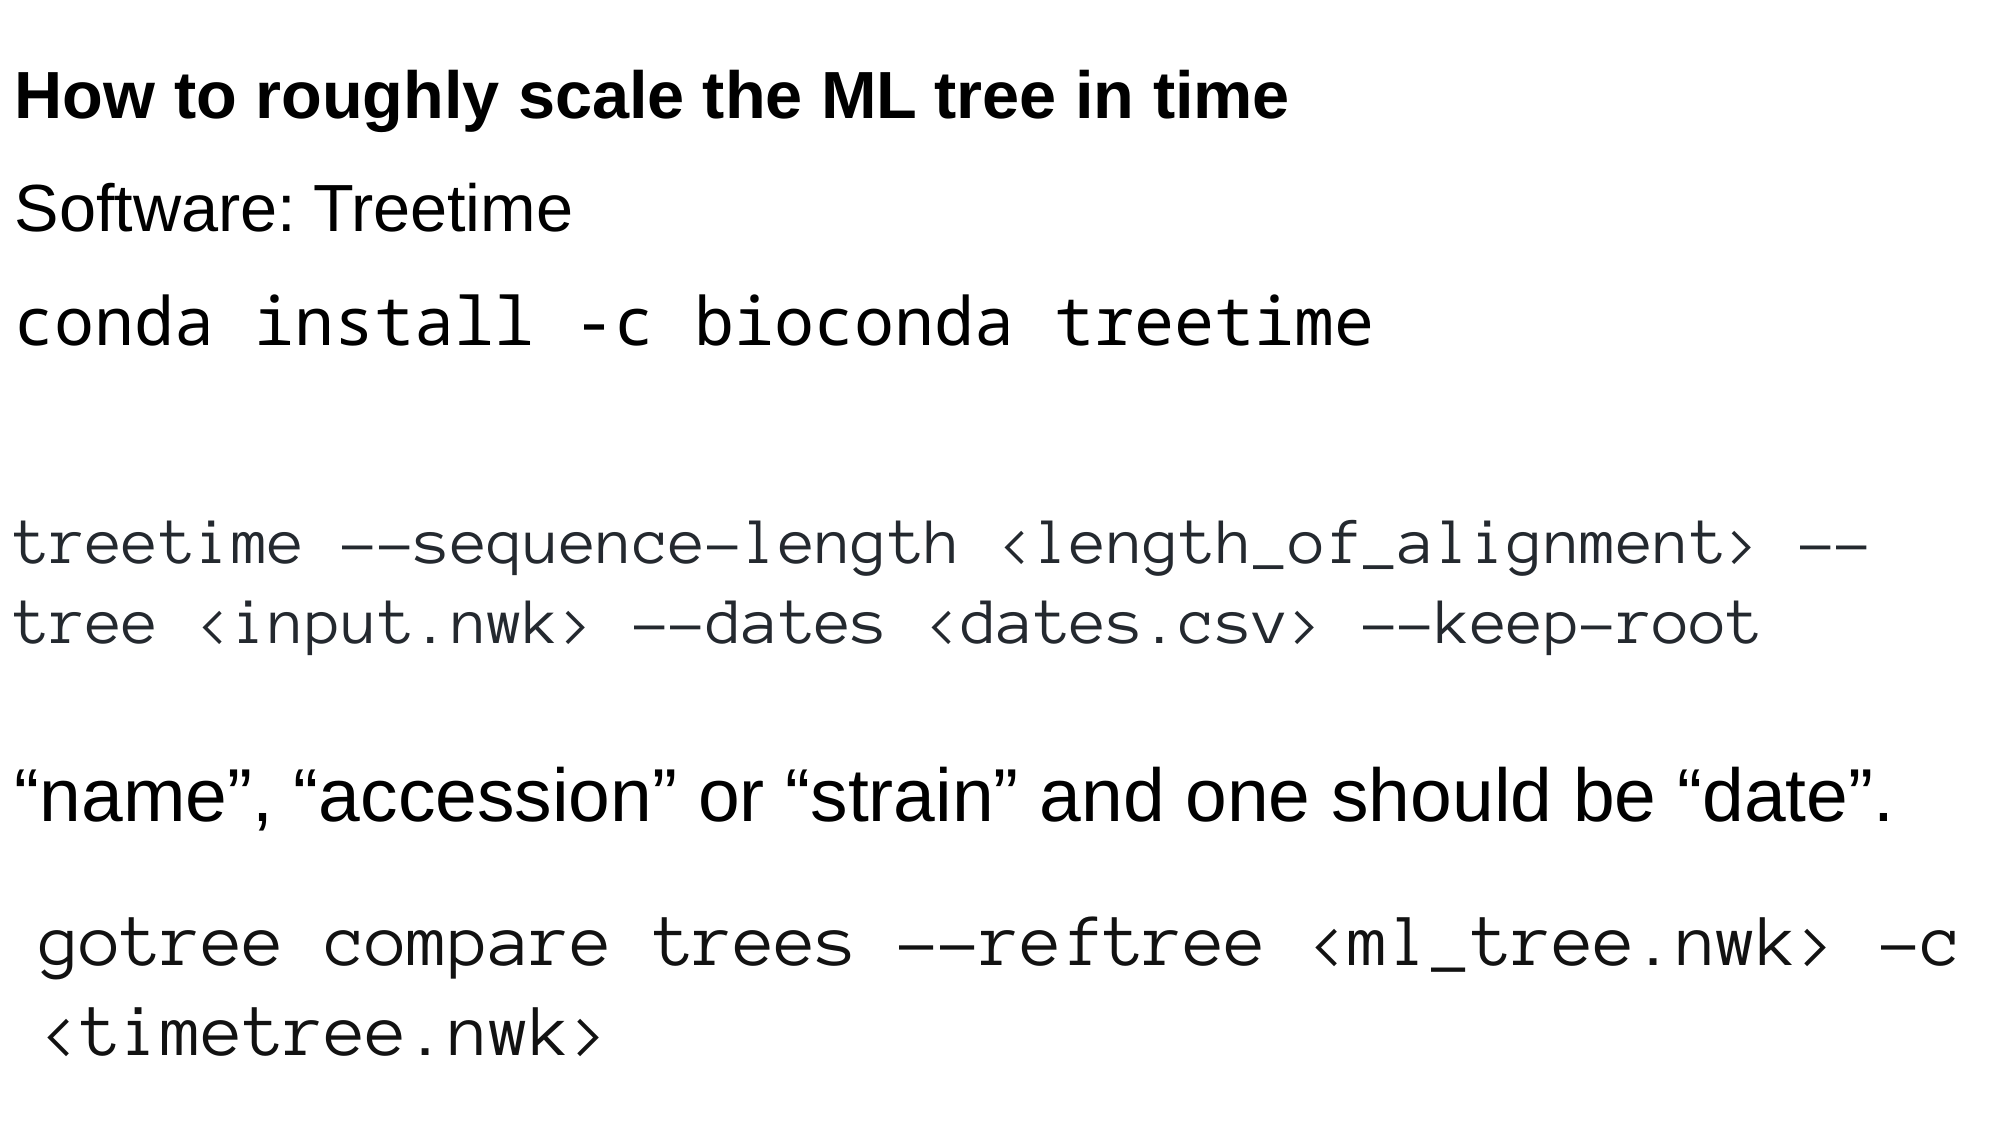

How to roughly scale the ML tree in time
Software: Treetime
conda install -c bioconda treetime

treetime --sequence-length <length_of_alignment> --tree <input.nwk> --dates <dates.csv> --keep-root

“name”, “accession” or “strain” and one should be “date”.
gotree compare trees --reftree <ml_tree.nwk> -c  <timetree.nwk>